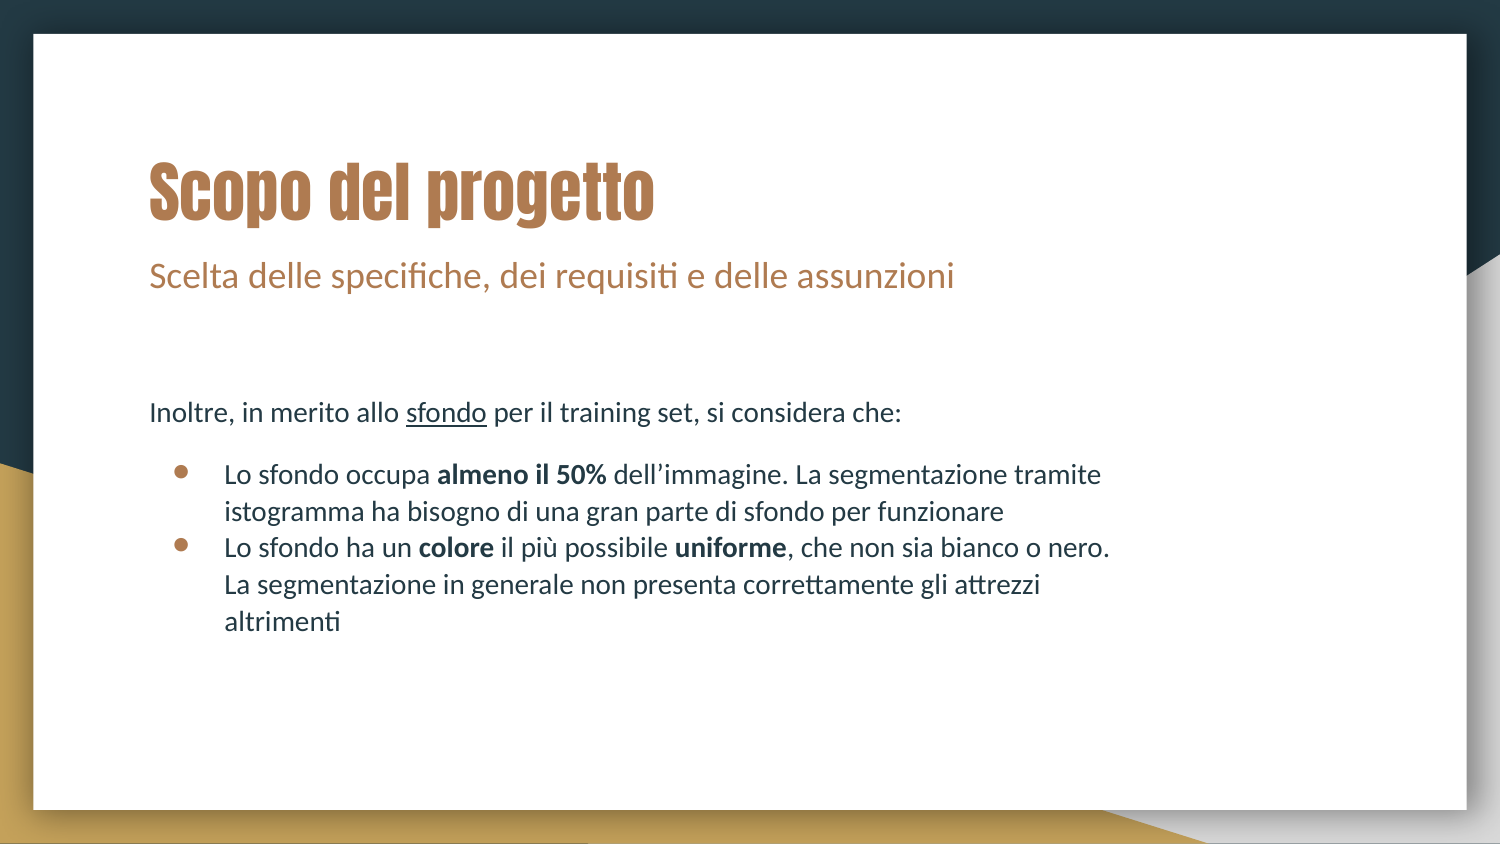

# Scopo del progetto
Scelta delle specifiche, dei requisiti e delle assunzioni
Inoltre, in merito allo sfondo per il training set, si considera che:
Lo sfondo occupa almeno il 50% dell’immagine. La segmentazione tramite istogramma ha bisogno di una gran parte di sfondo per funzionare
Lo sfondo ha un colore il più possibile uniforme, che non sia bianco o nero. La segmentazione in generale non presenta correttamente gli attrezzi altrimenti